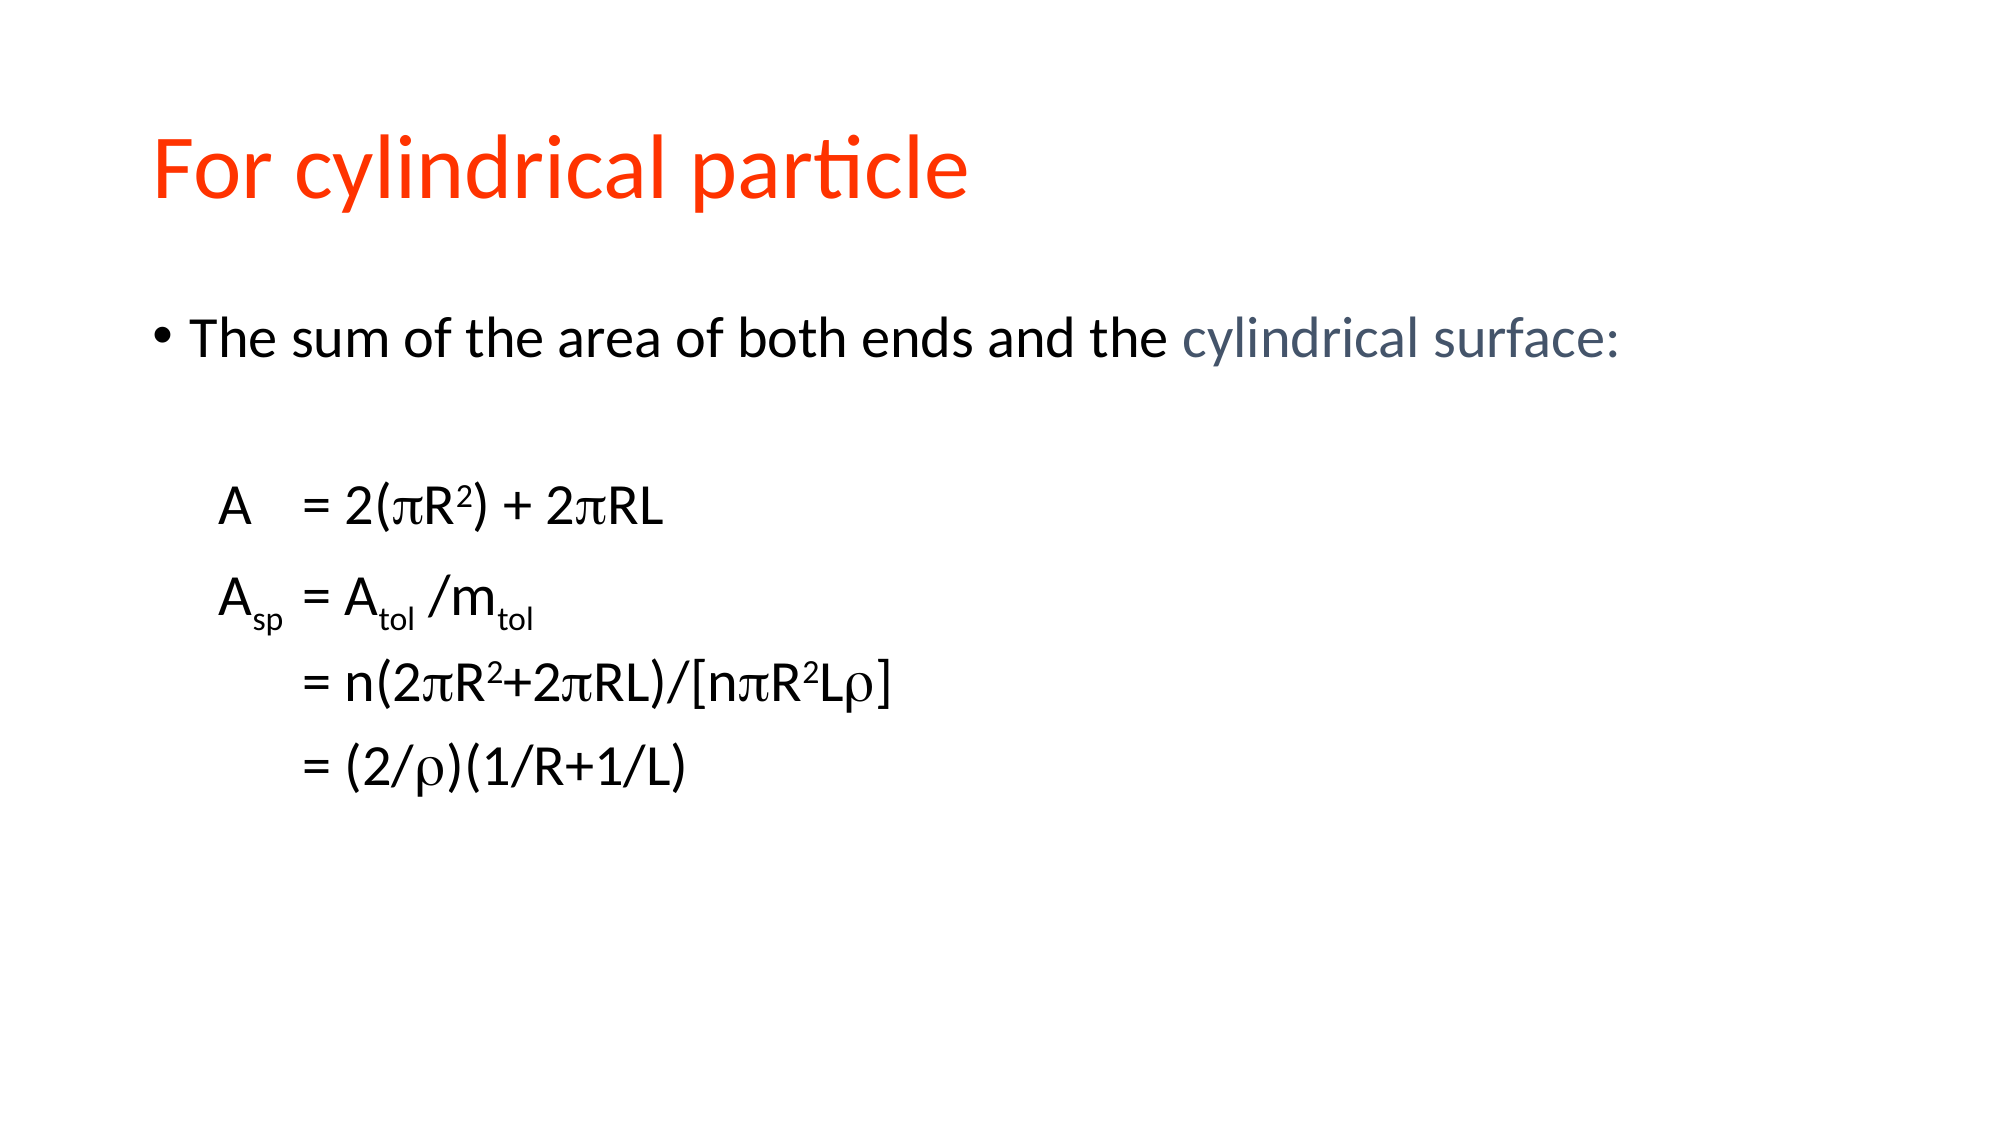

# For cylindrical particle
The sum of the area of both ends and the cylindrical surface:

     A 	= 2(πR2) + 2πRL
     Asp 	= Atol /mtol
	= n(2πR2+2πRL)/[nπR2Lρ]
	= (2/ρ)(1/R+1/L)